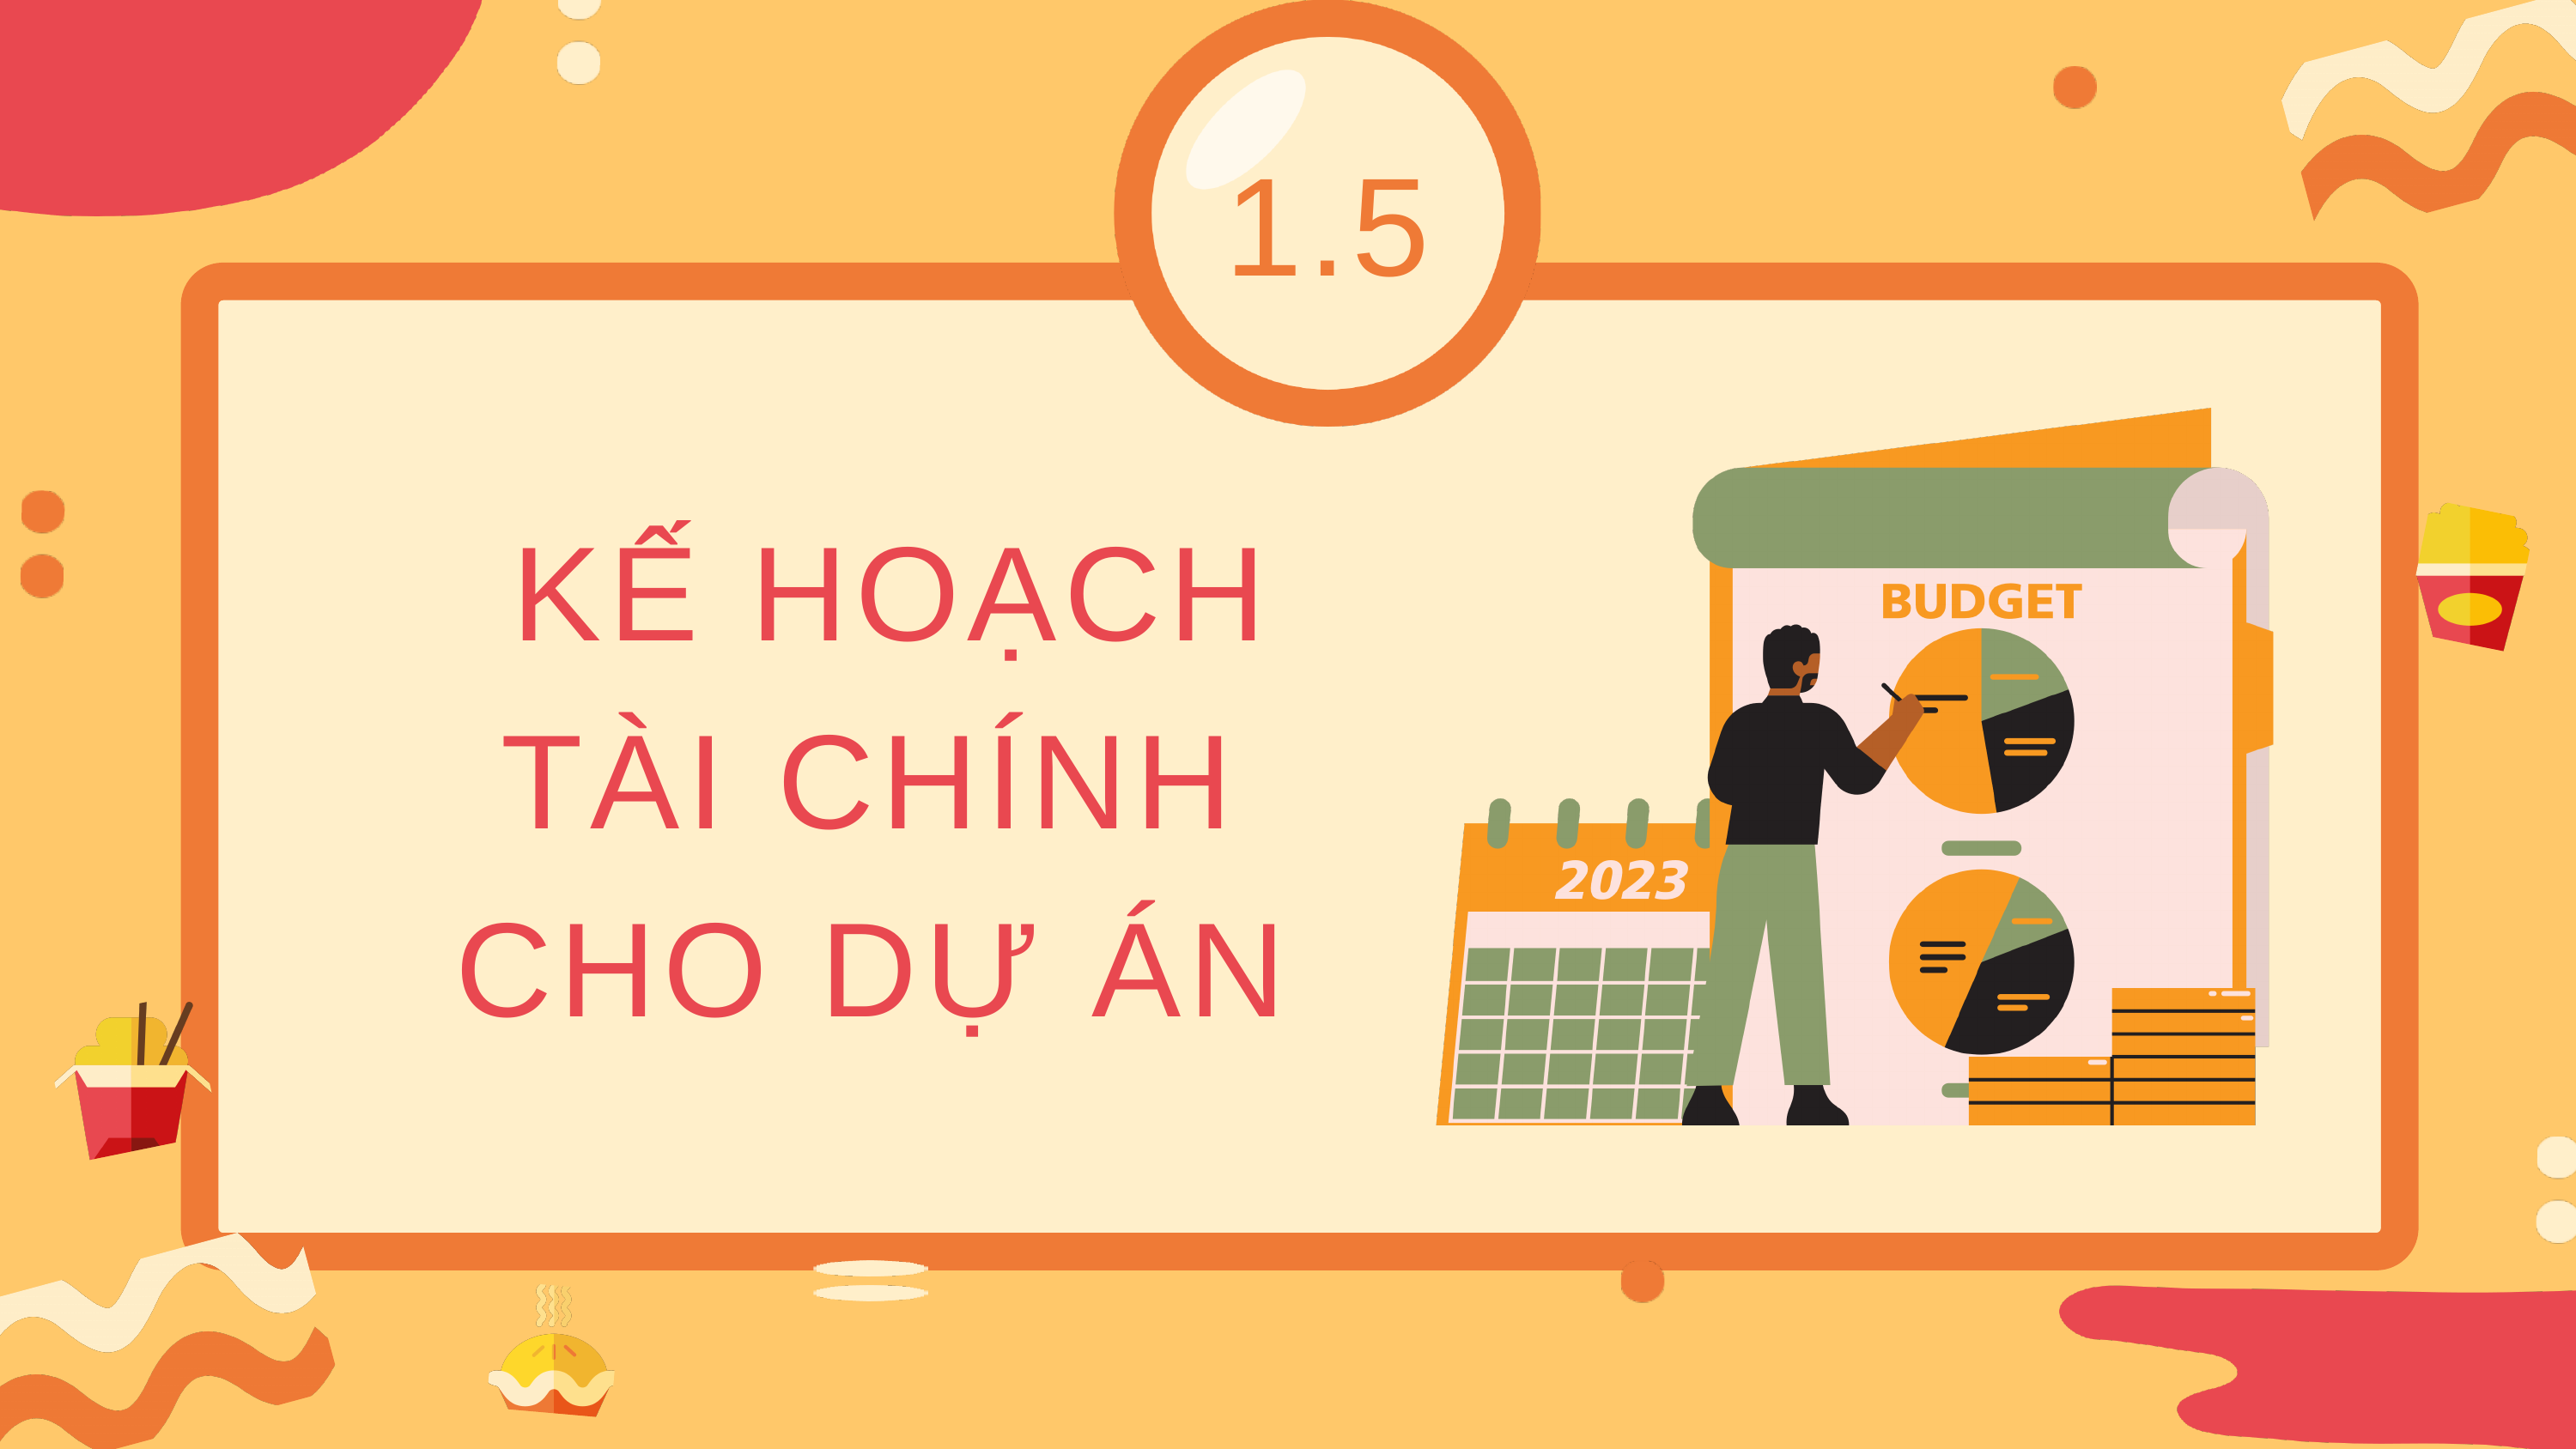

1.5

 KẾ HOẠCH TÀI CHÍNH CHO DỰ ÁN